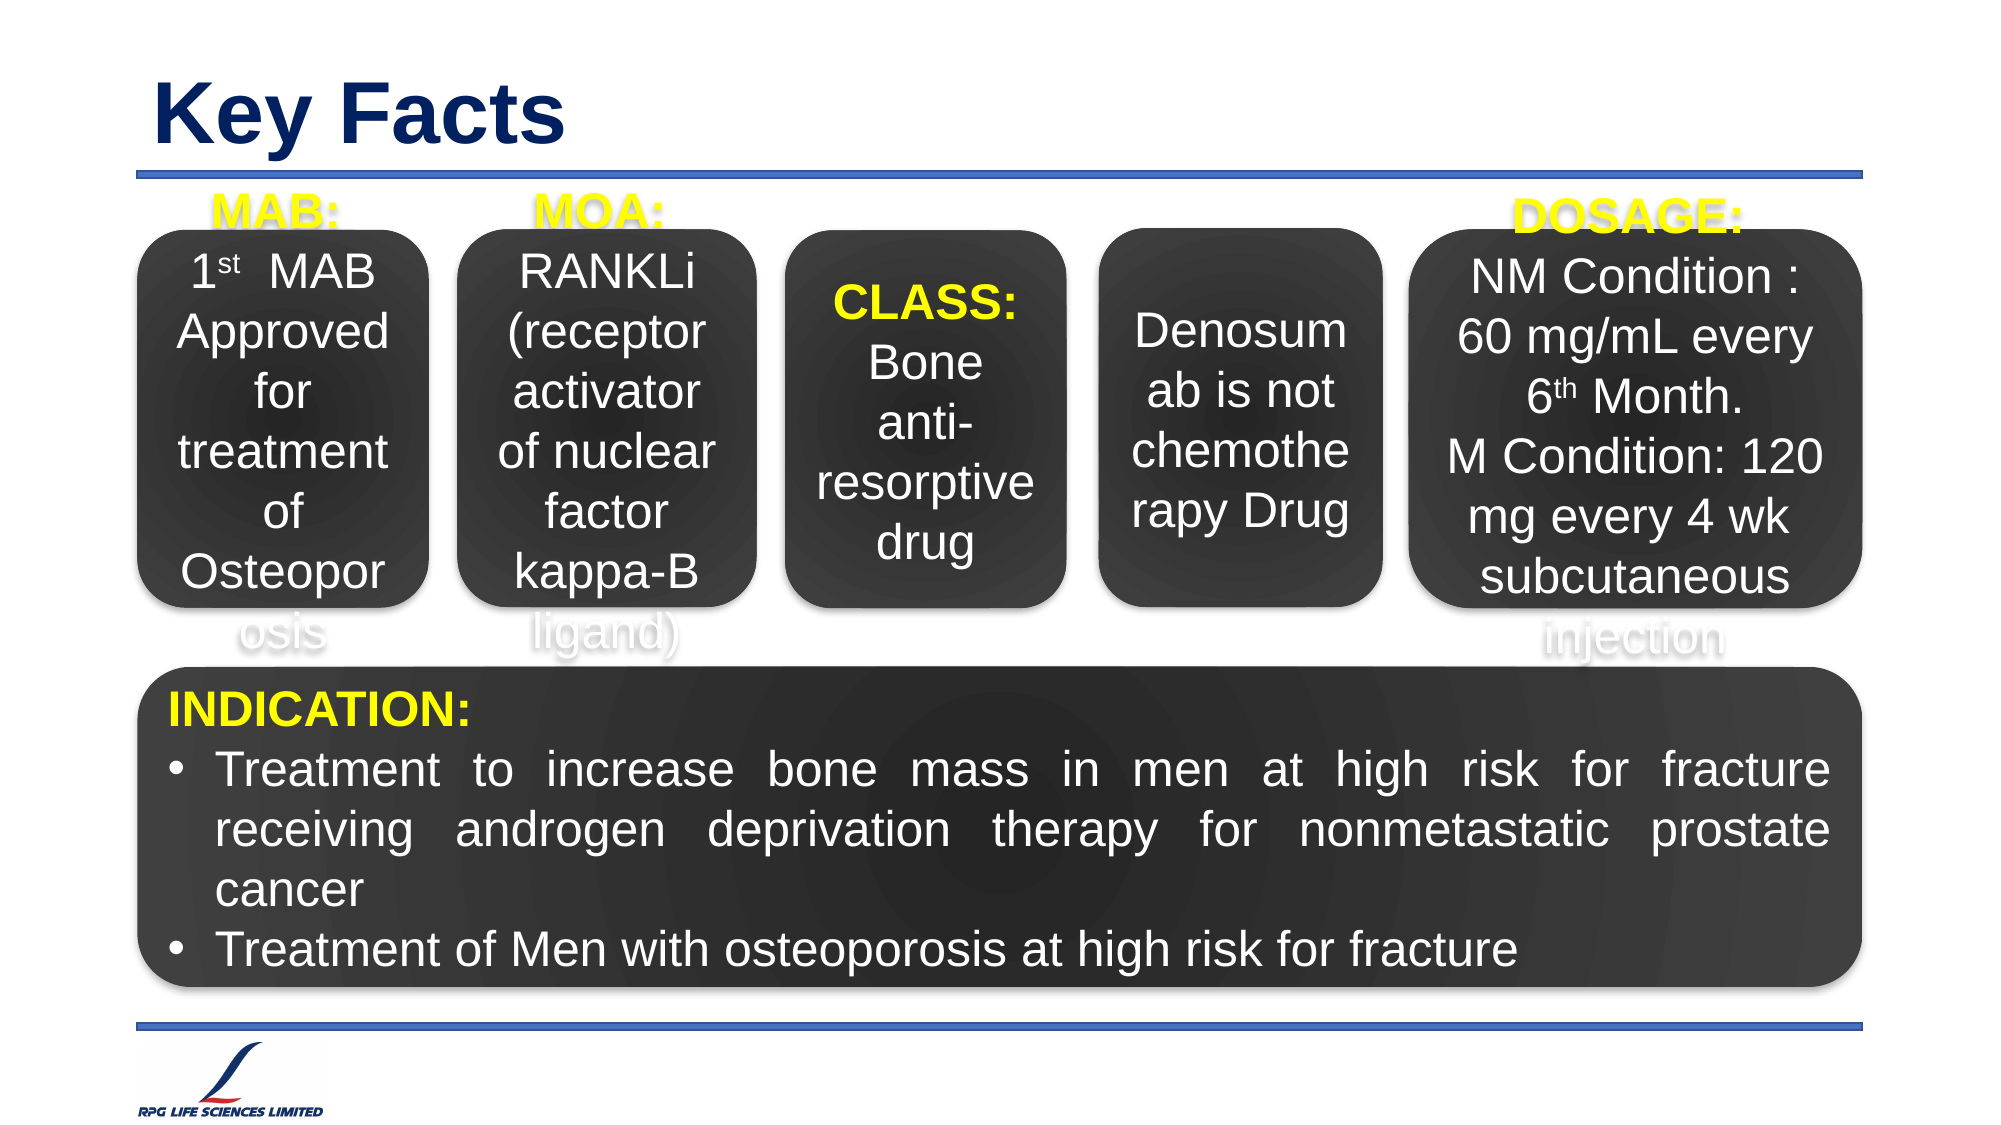

# Key Facts
Denosumab is not chemotherapy Drug
MOA:
RANKLi (receptor activator of nuclear factor kappa-Β ligand)

DOSAGE:
NM Condition : 60 mg/mL every 6th Month.
M Condition: 120 mg every 4 wk  subcutaneous injection

MAB:
1st  MAB Approved for treatment of Osteoporosis
CLASS: Bone anti-resorptive drug
INDICATION:
Treatment to increase bone mass in men at high risk for fracture receiving androgen deprivation therapy for nonmetastatic prostate cancer
Treatment of Men with osteoporosis at high risk for fracture